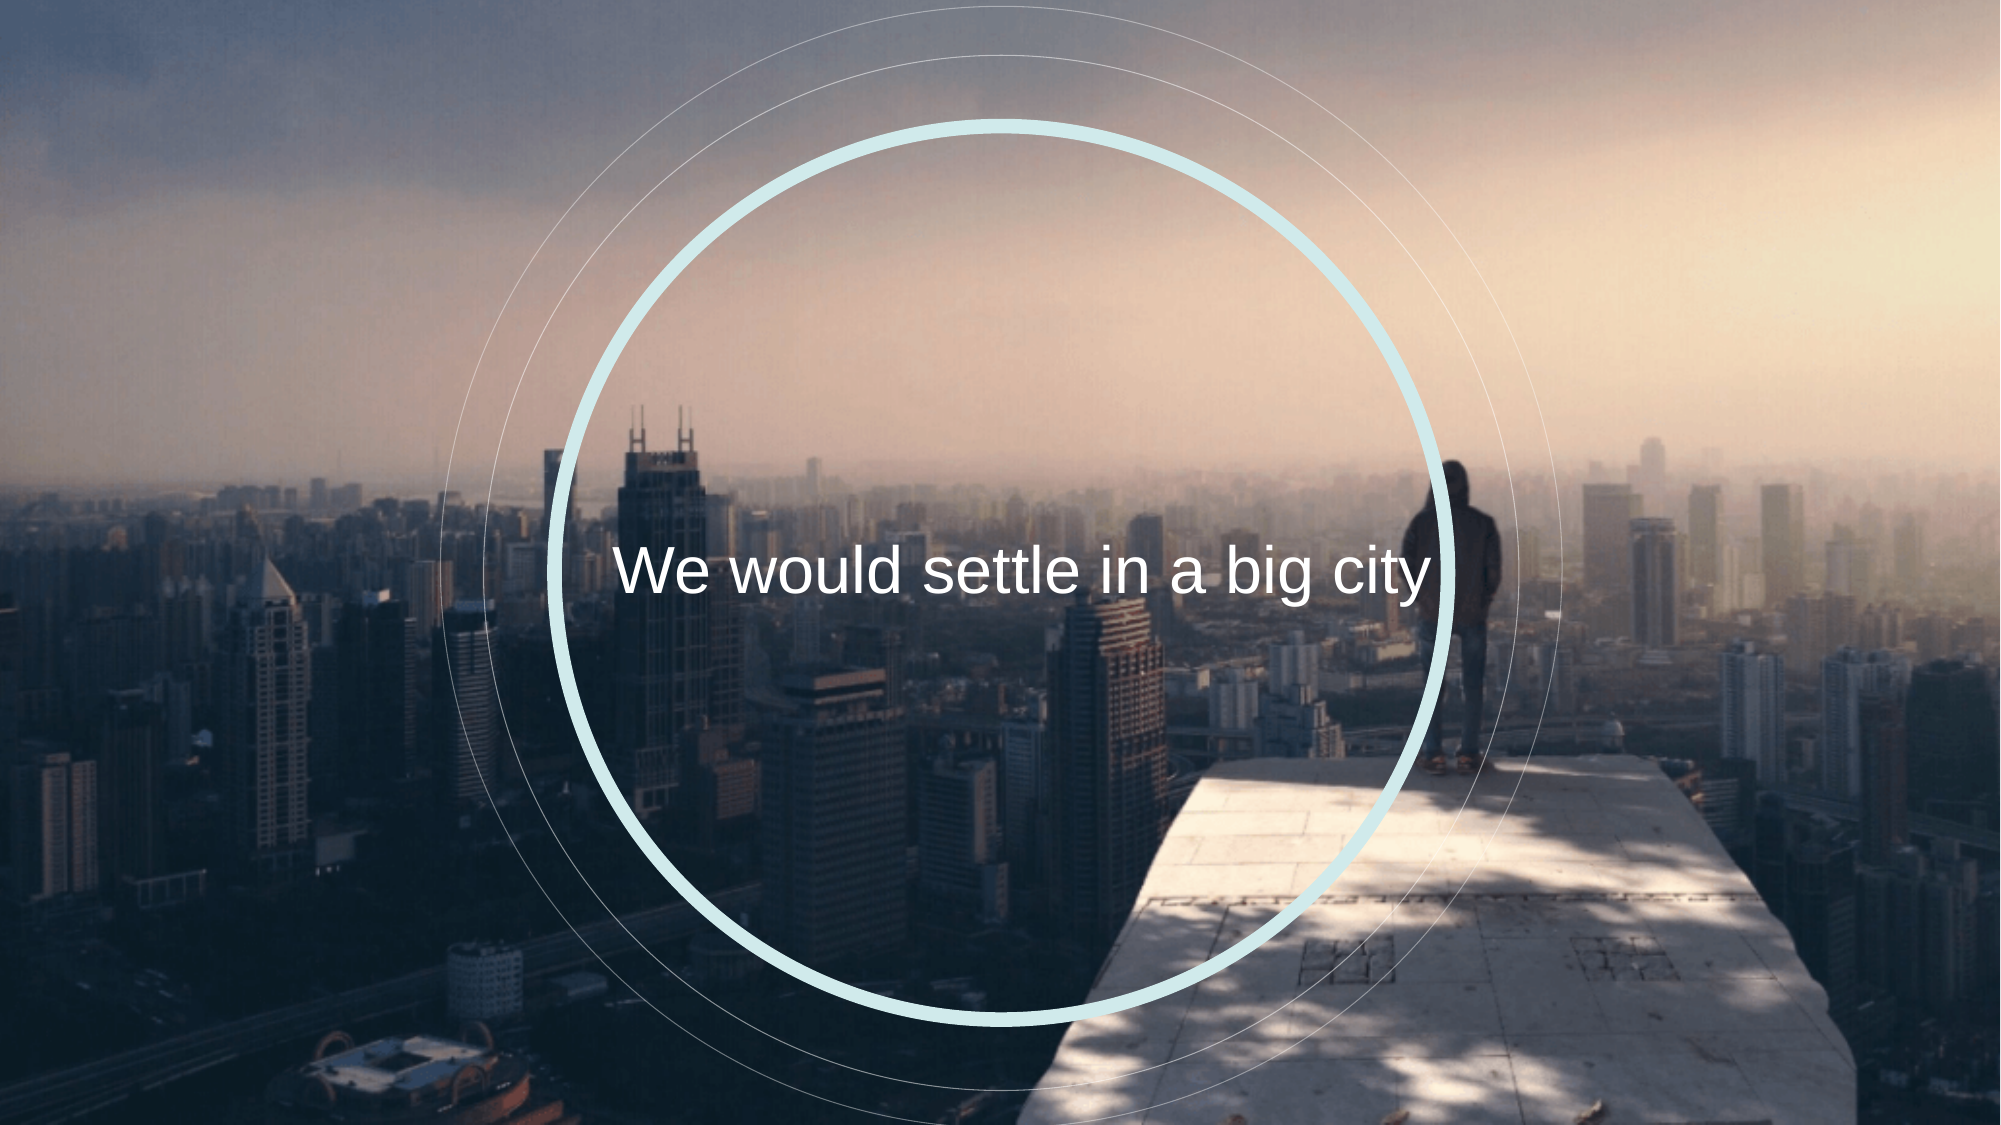

We would settle in a big city